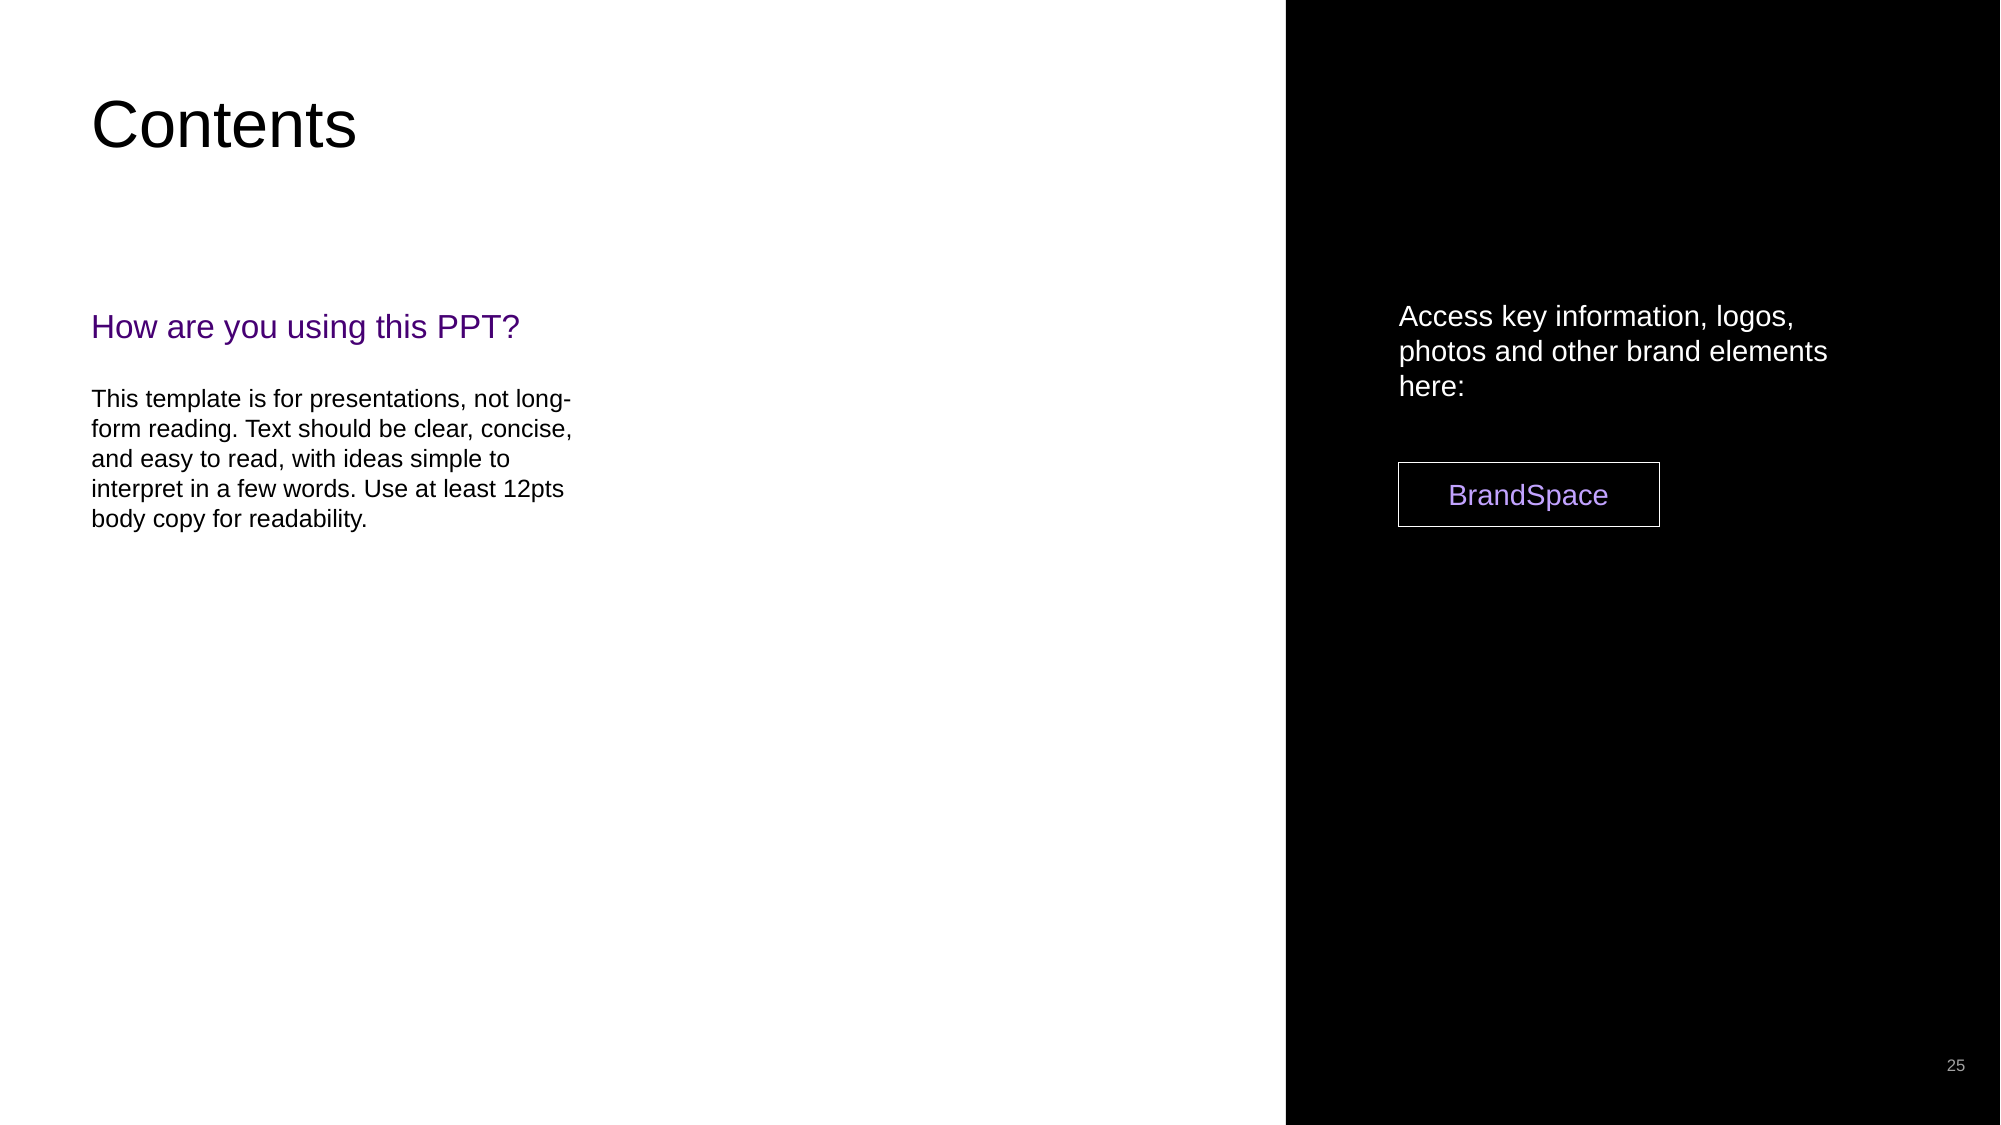

# Contents
Access key information, logos, photos and other brand elements here:
How are you using this PPT?
This template is for presentations, not long-form reading. Text should be clear, concise, and easy to read, with ideas simple to interpret in a few words. Use at least 12pts body copy for readability.
BrandSpace